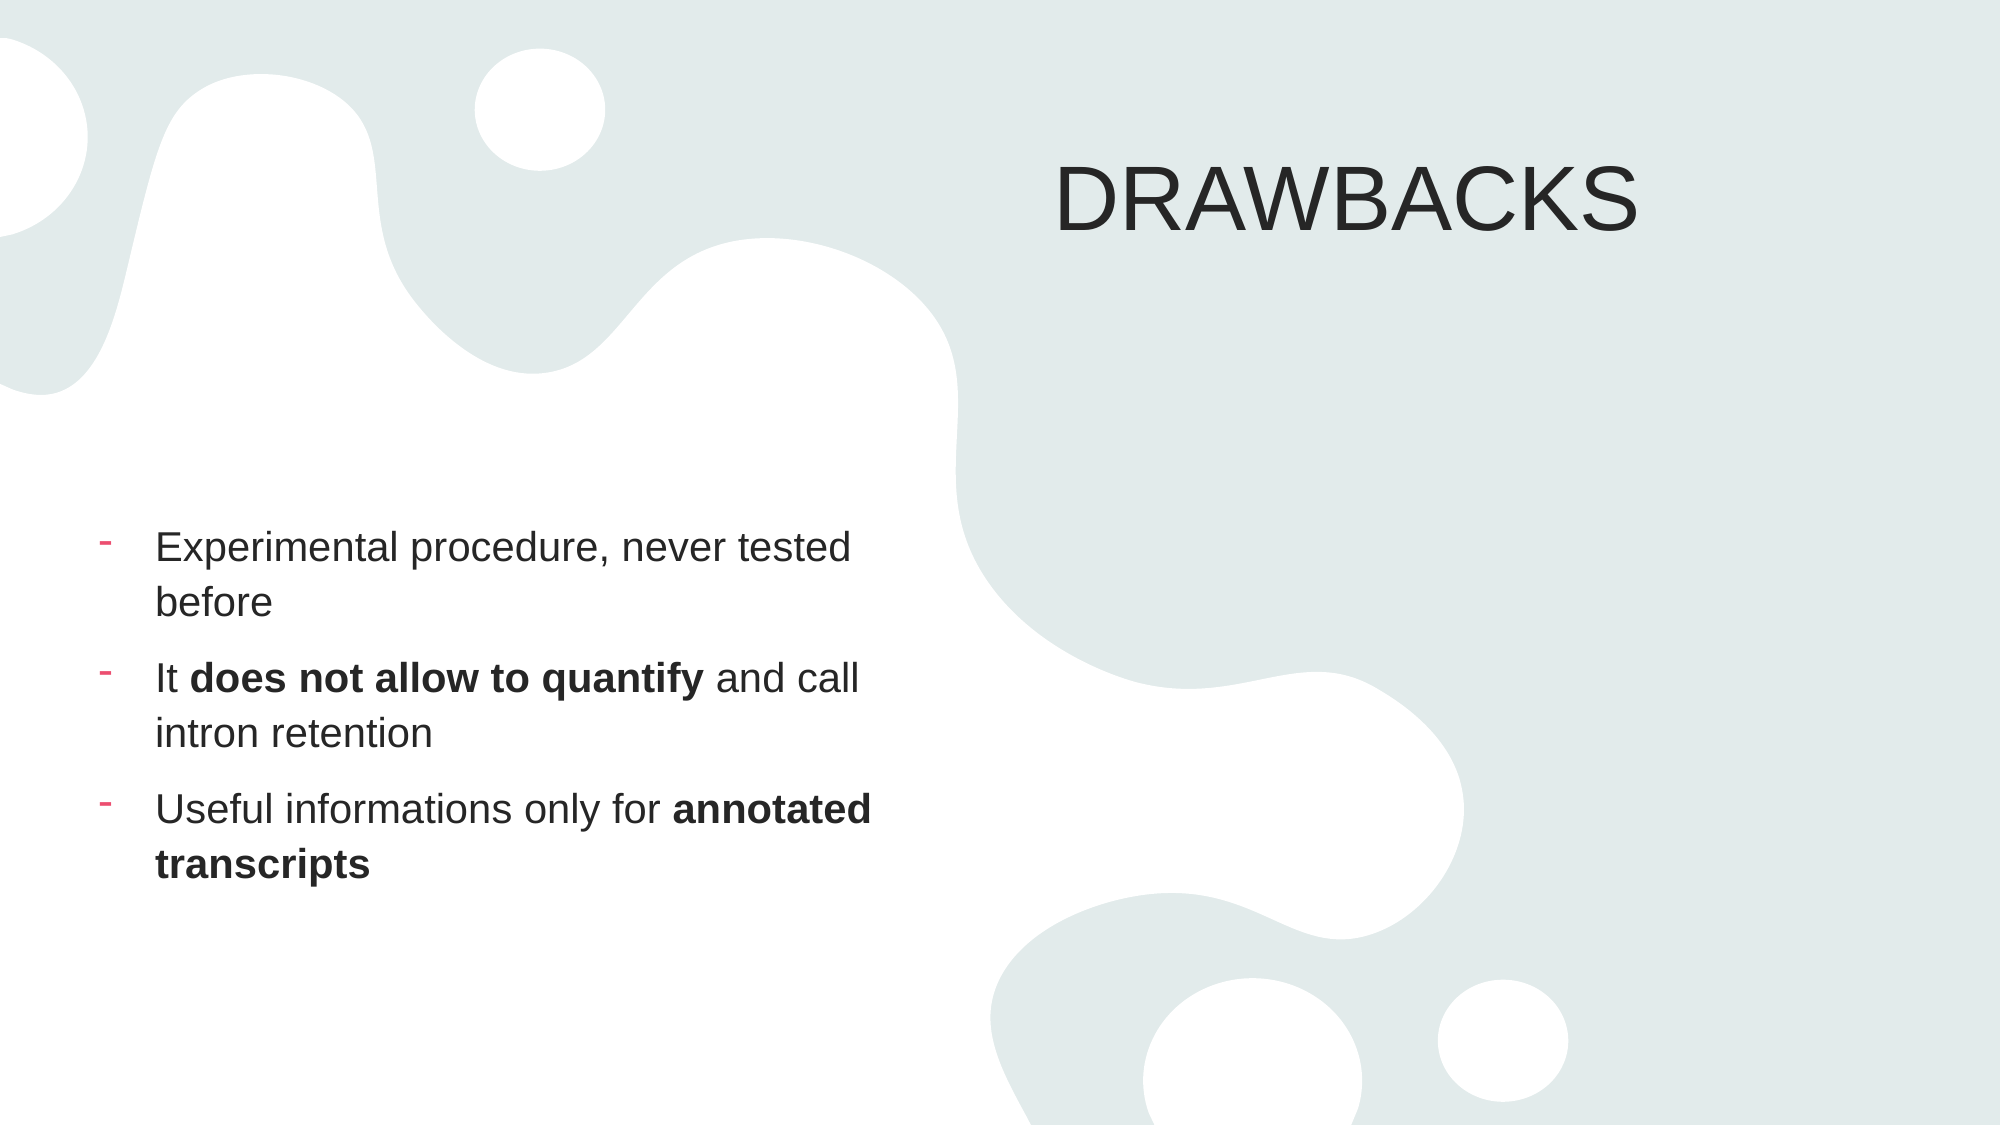

# DRAWBACKS
Experimental procedure, never tested before
It does not allow to quantify and call intron retention
Useful informations only for annotated transcripts